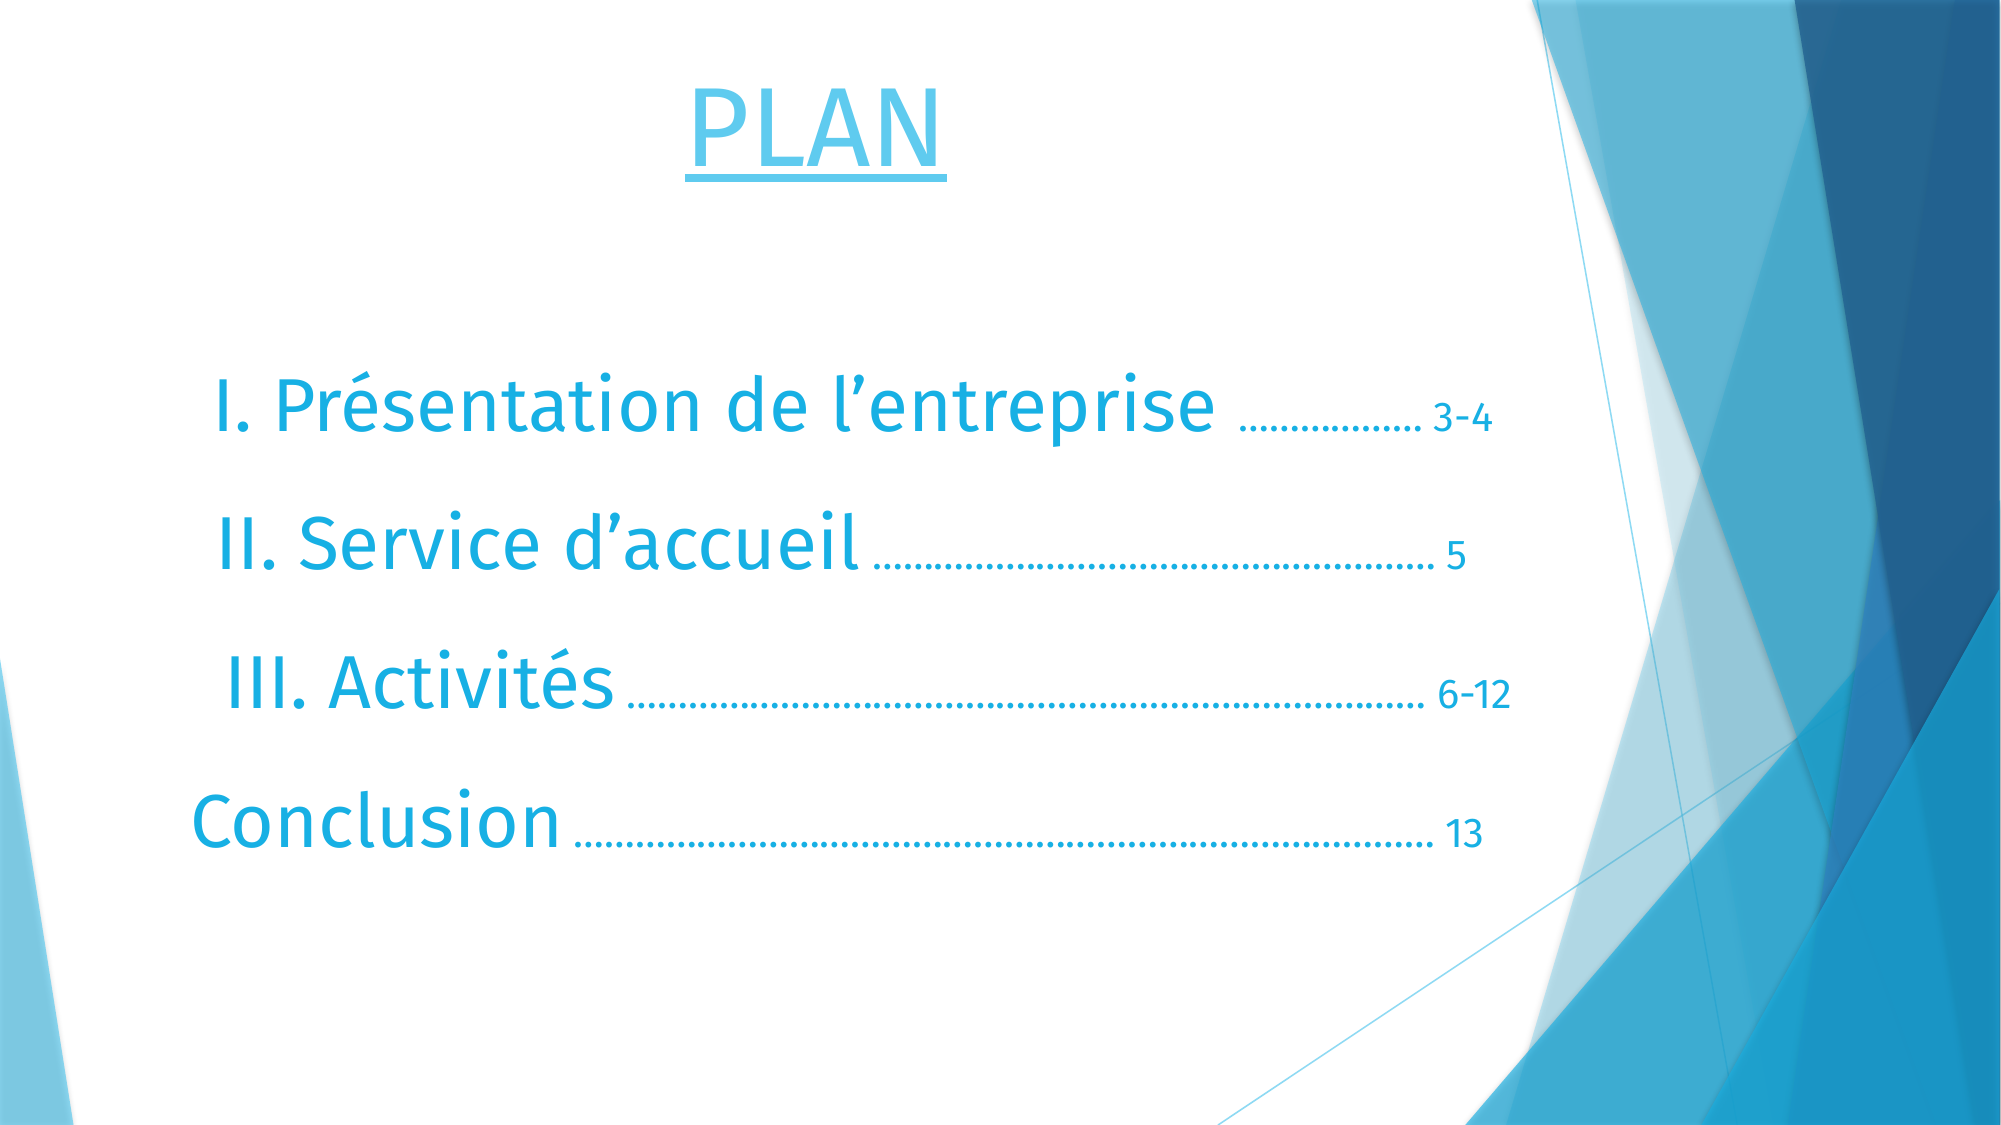

# PLAN
I. Présentation de l’entreprise ……………… 3-4
II. Service d’accueil …………….………………………………… 5
III. Activités …………………………………………………………………… 6-12
Conclusion ………………………………………………………………………… 13